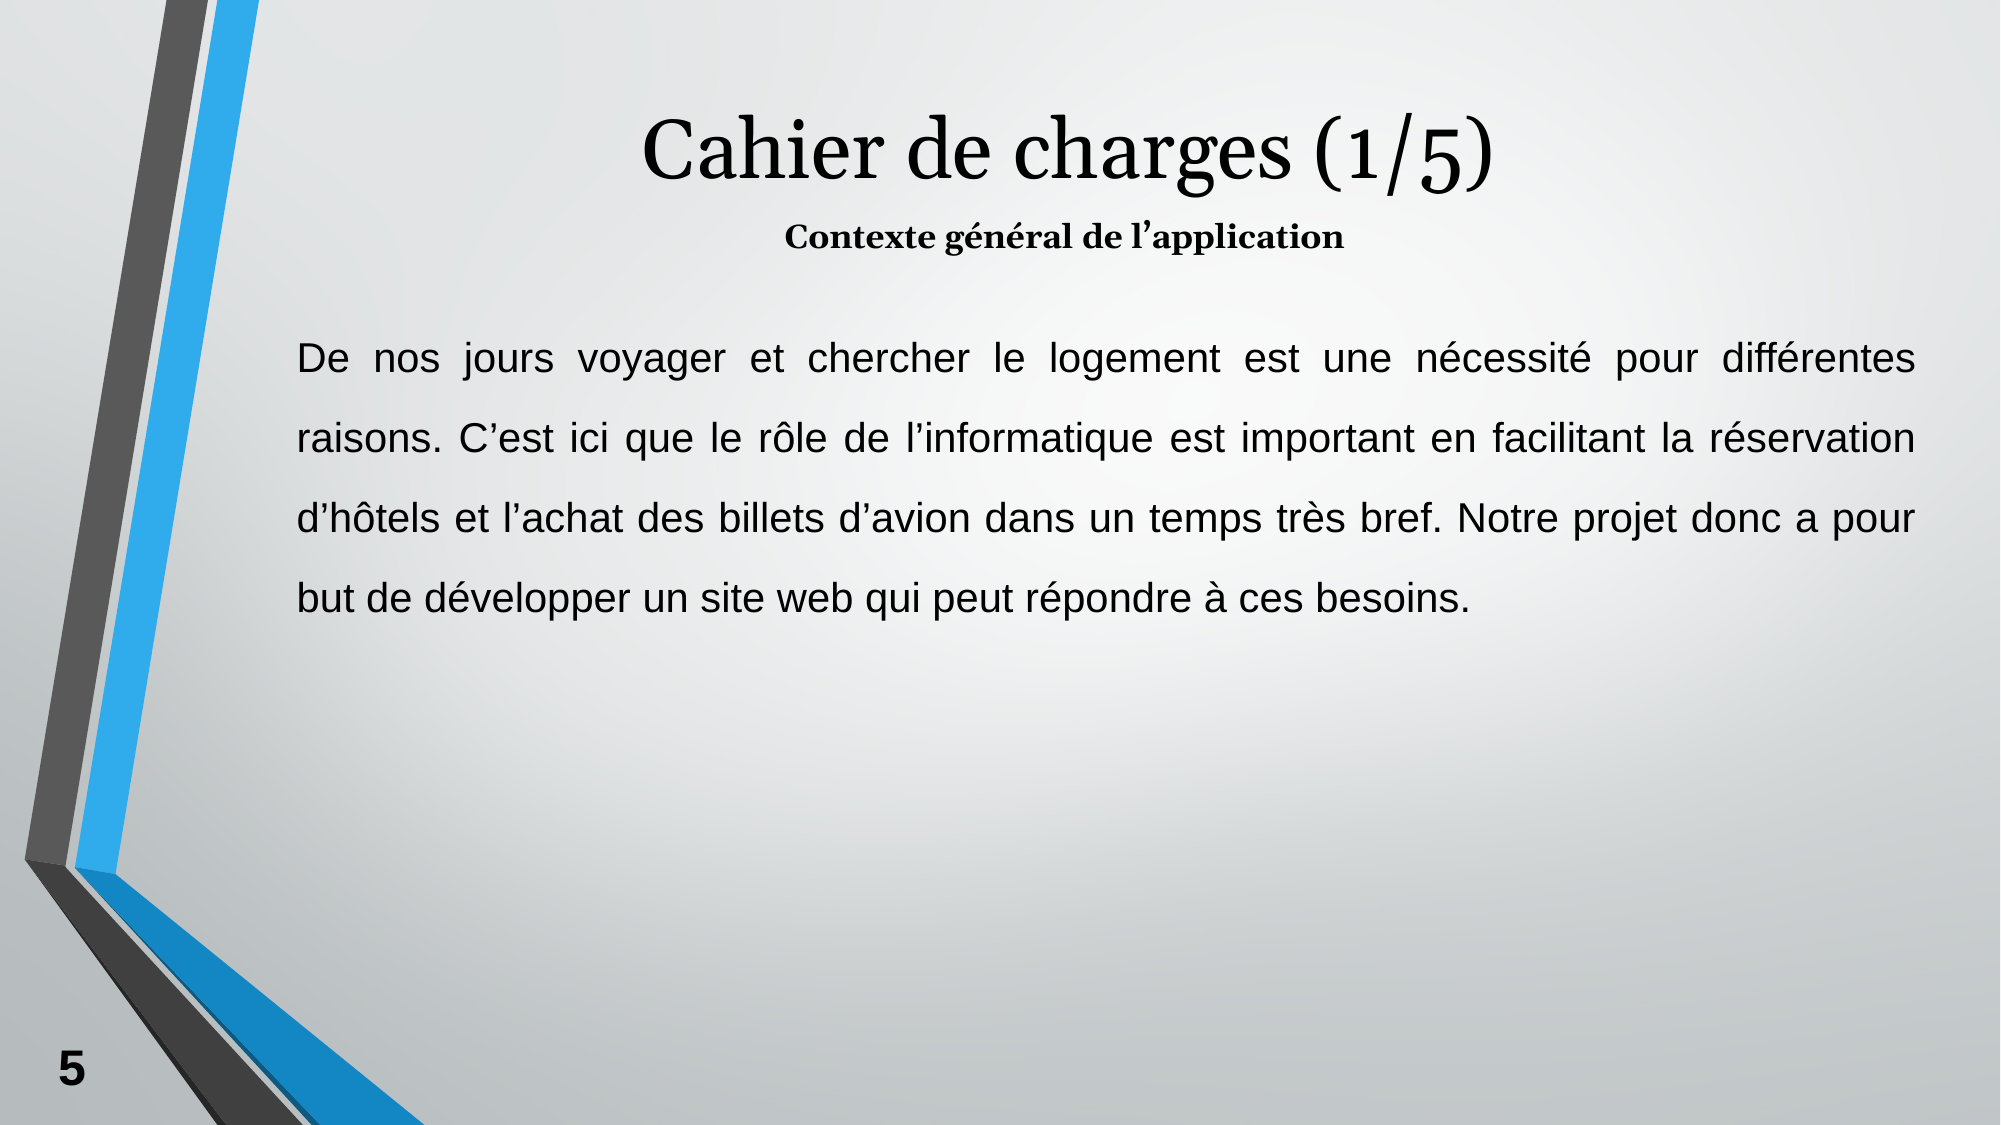

Cahier de charges (1/5)
Contexte général de l’application

De nos jours voyager et chercher le logement est une nécessité pour différentes raisons. C’est ici que le rôle de l’informatique est important en facilitant la réservation d’hôtels et l’achat des billets d’avion dans un temps très bref. Notre projet donc a pour but de développer un site web qui peut répondre à ces besoins.
5